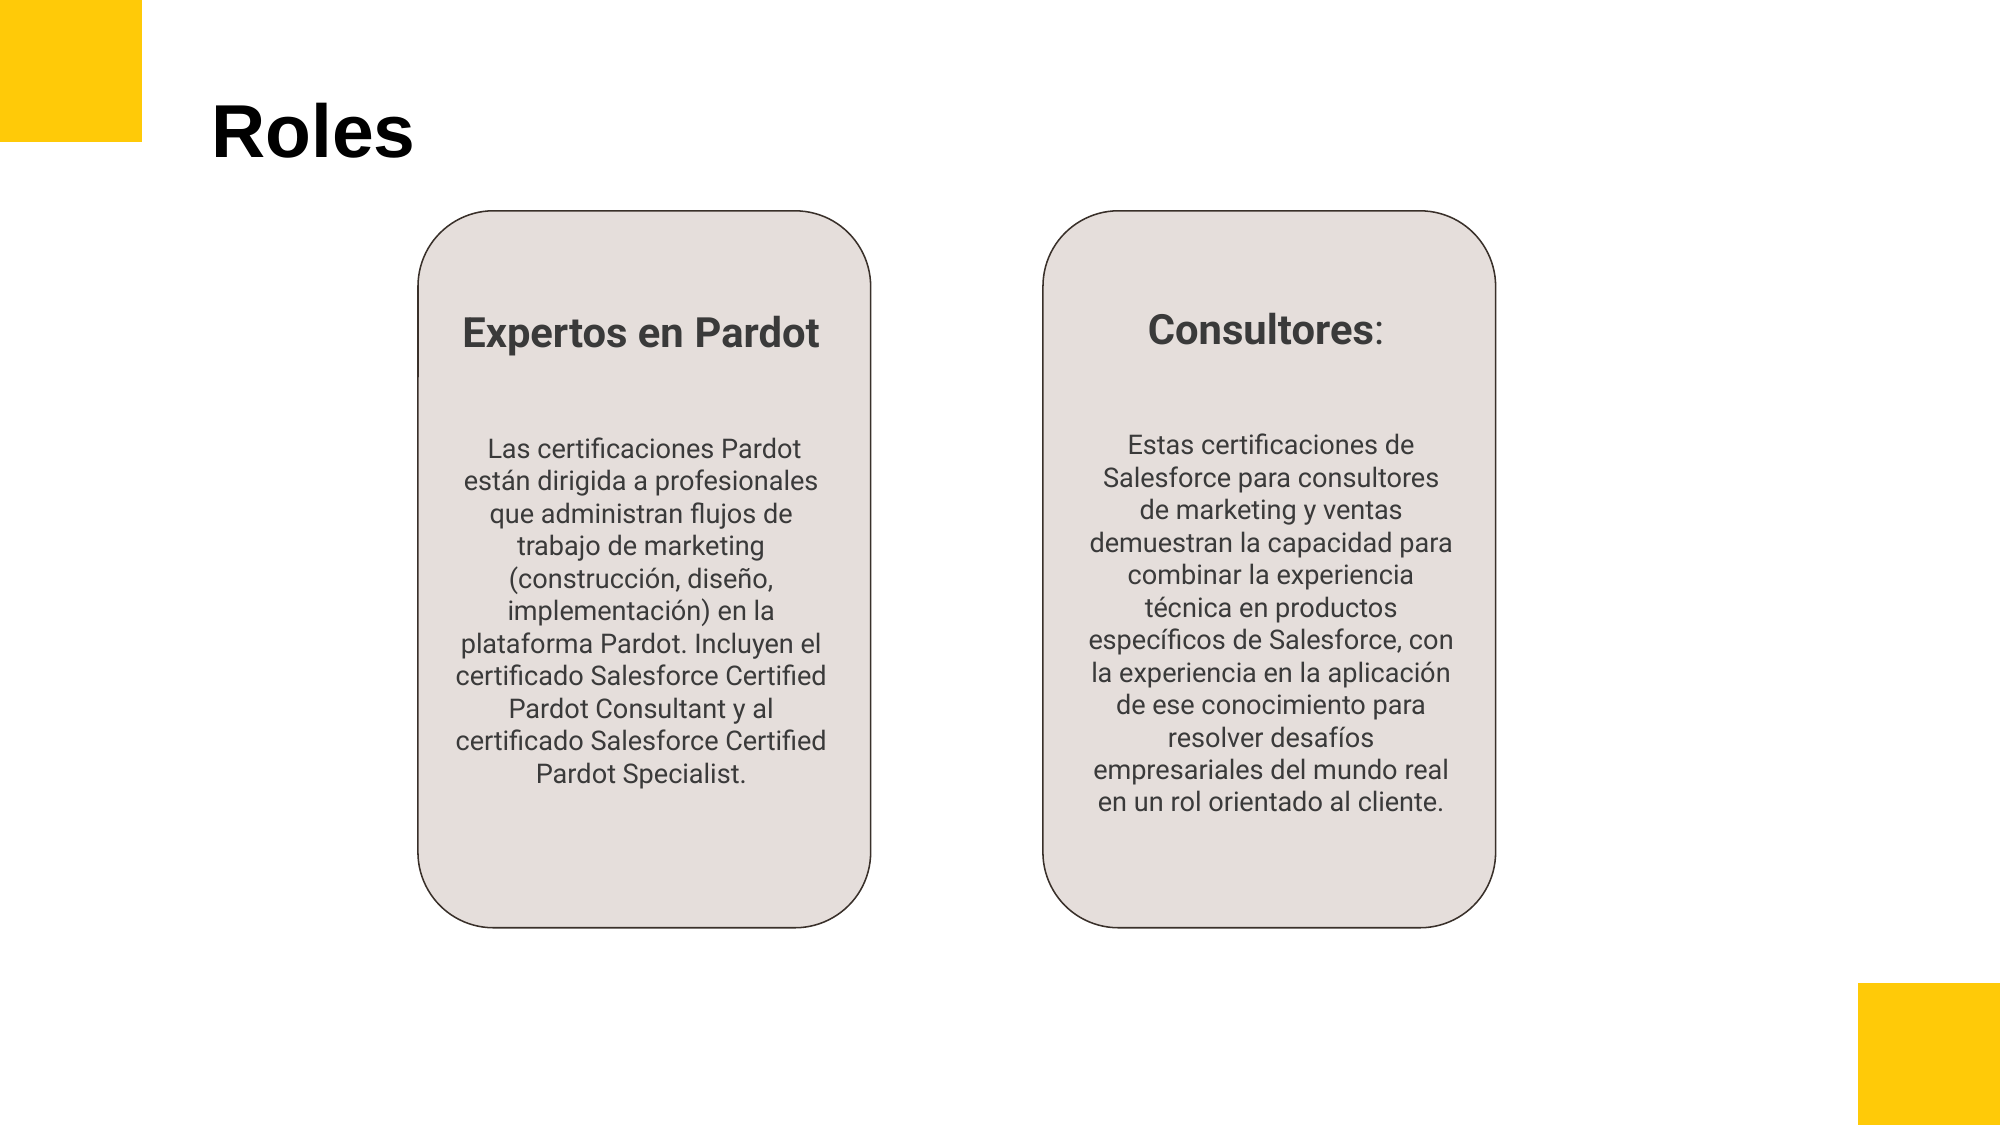

# Roles

Consultores:
Estas certificaciones de Salesforce para consultores de marketing y ventas demuestran la capacidad para combinar la experiencia técnica en productos específicos de Salesforce, con la experiencia en la aplicación de ese conocimiento para resolver desafíos empresariales del mundo real en un rol orientado al cliente.
Expertos en Pardot
 Las certificaciones Pardot están dirigida a profesionales que administran flujos de trabajo de marketing (construcción, diseño, implementación) en la plataforma Pardot. Incluyen el certificado Salesforce Certified Pardot Consultant y al certificado Salesforce Certified Pardot Specialist.